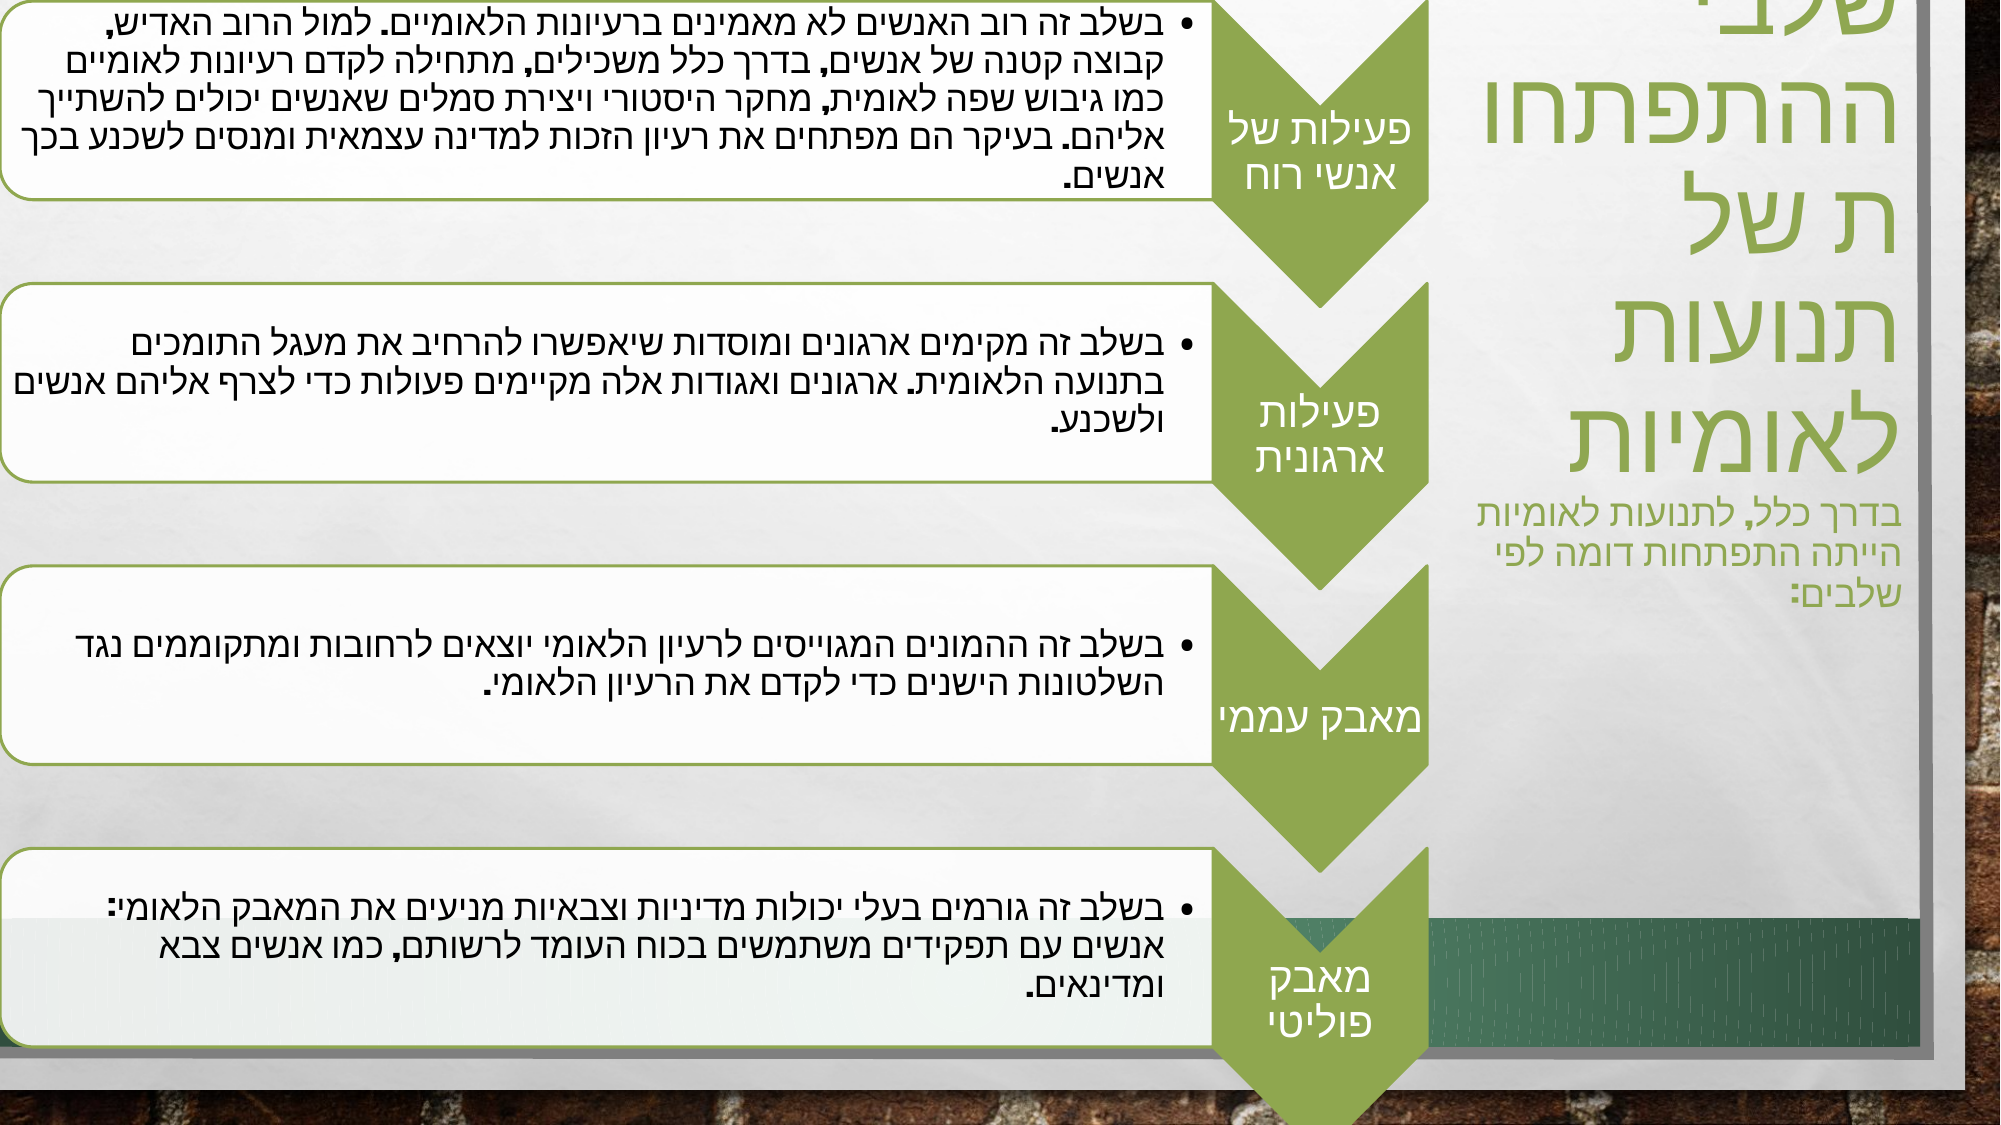

בשלב זה רוב האנשים לא מאמינים ברעיונות הלאומיים. למול הרוב האדיש, קבוצה קטנה של אנשים, בדרך כלל משכילים, מתחילה לקדם רעיונות לאומיים כמו גיבוש שפה לאומית, מחקר היסטורי ויצירת סמלים שאנשים יכולים להשתייך אליהם. בעיקר הם מפתחים את רעיון הזכות למדינה עצמאית ומנסים לשכנע בכך אנשים.

פעילות של אנשי רוח
בשלב זה מקימים ארגונים ומוסדות שיאפשרו להרחיב את מעגל התומכים בתנועה הלאומית. ארגונים ואגודות אלה מקיימים פעולות כדי לצרף אליהם אנשים ולשכנע.

פעילות ארגונית
בשלב זה ההמונים המגוייסים לרעיון הלאומי יוצאים לרחובות ומתקוממים נגד השלטונות הישנים כדי לקדם את הרעיון הלאומי.

מאבק עממי
בשלב זה גורמים בעלי יכולות מדיניות וצבאיות מניעים את המאבק הלאומי: אנשים עם תפקידים משתמשים בכוח העומד לרשותם, כמו אנשים צבא ומדינאים.

מאבק פוליטי
# שלבי ההתפתחות של תנועות לאומיות בדרך כלל, לתנועות לאומיות הייתה התפתחות דומה לפי שלבים: